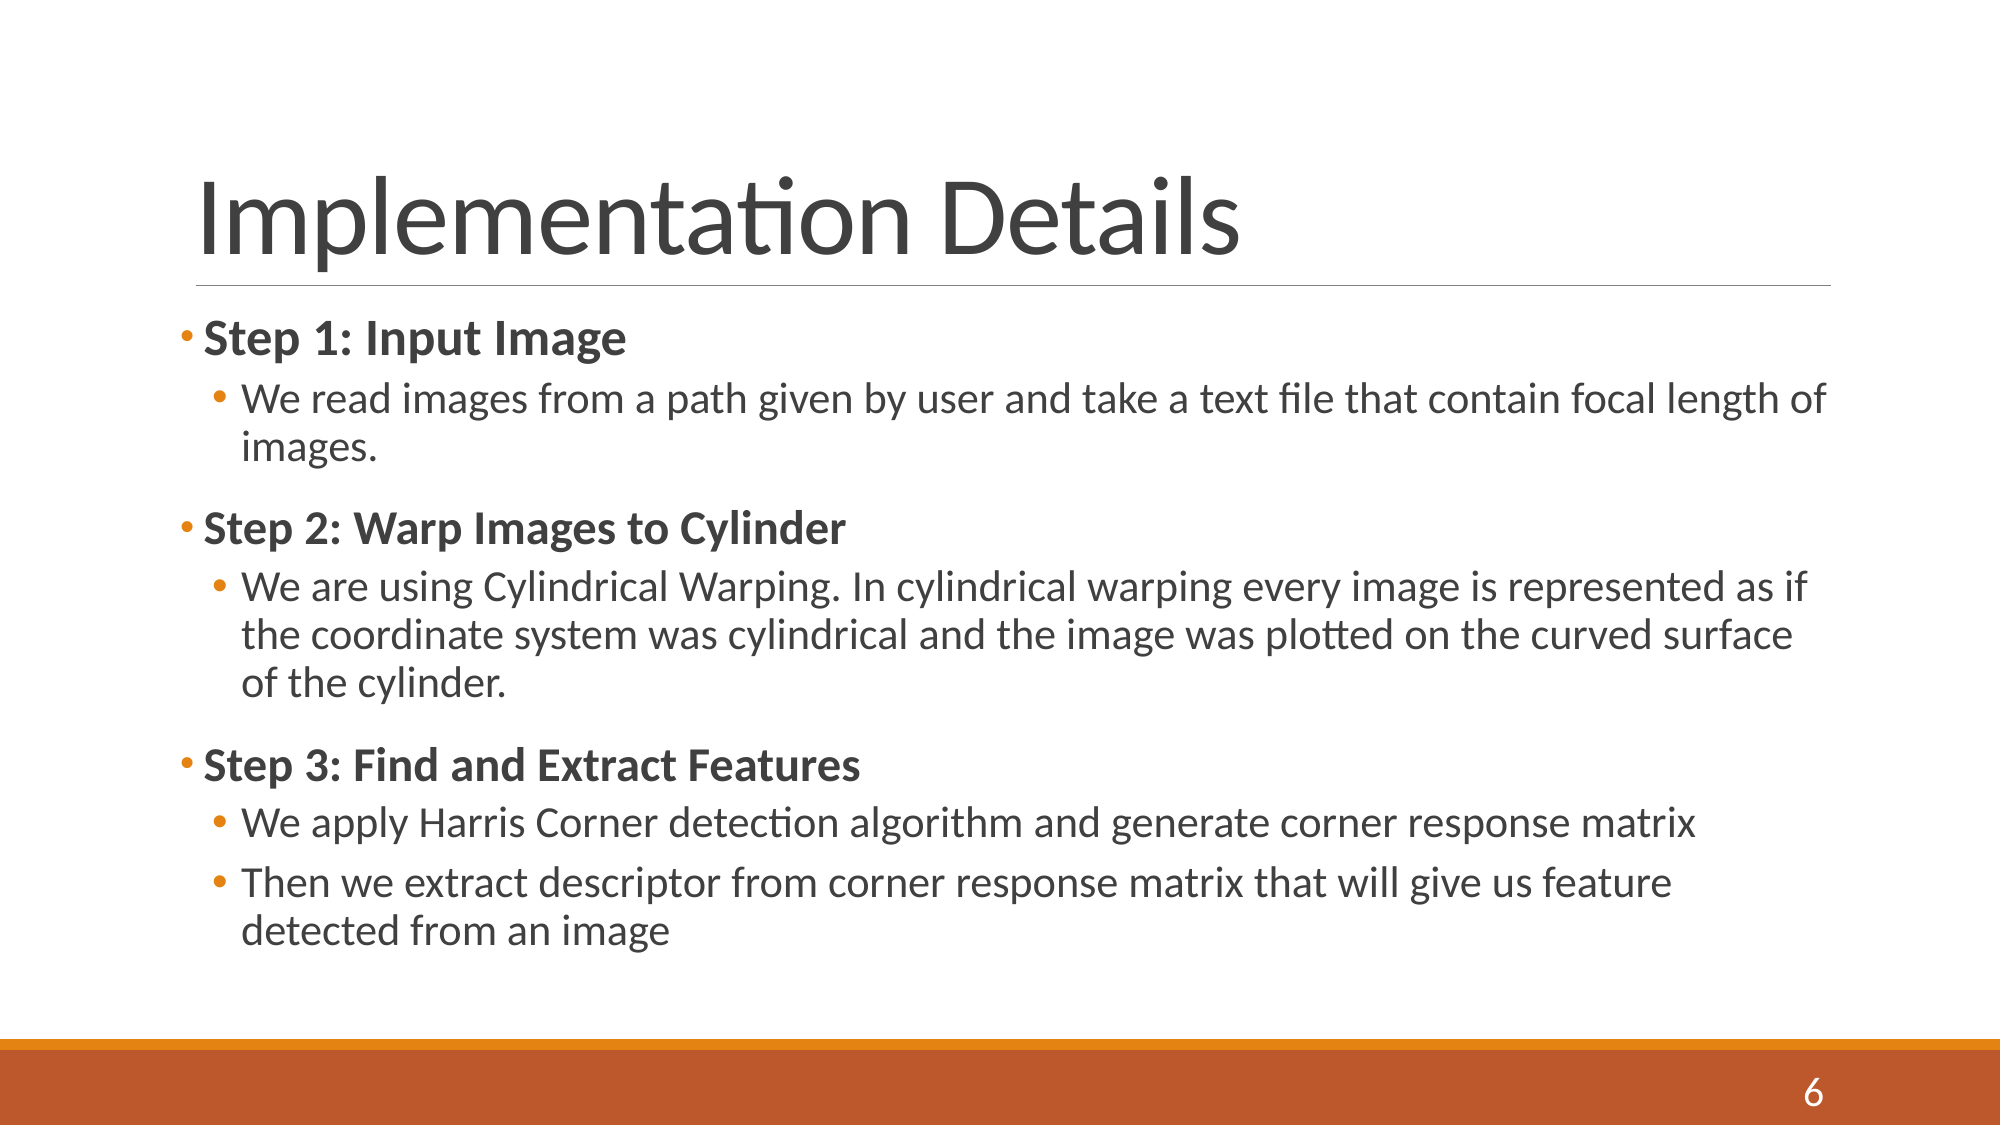

# Implementation Details
 Step 1: Input Image
We read images from a path given by user and take a text file that contain focal length of images.
 Step 2: Warp Images to Cylinder
We are using Cylindrical Warping. In cylindrical warping every image is represented as if the coordinate system was cylindrical and the image was plotted on the curved surface of the cylinder.
 Step 3: Find and Extract Features
We apply Harris Corner detection algorithm and generate corner response matrix
Then we extract descriptor from corner response matrix that will give us feature detected from an image
6